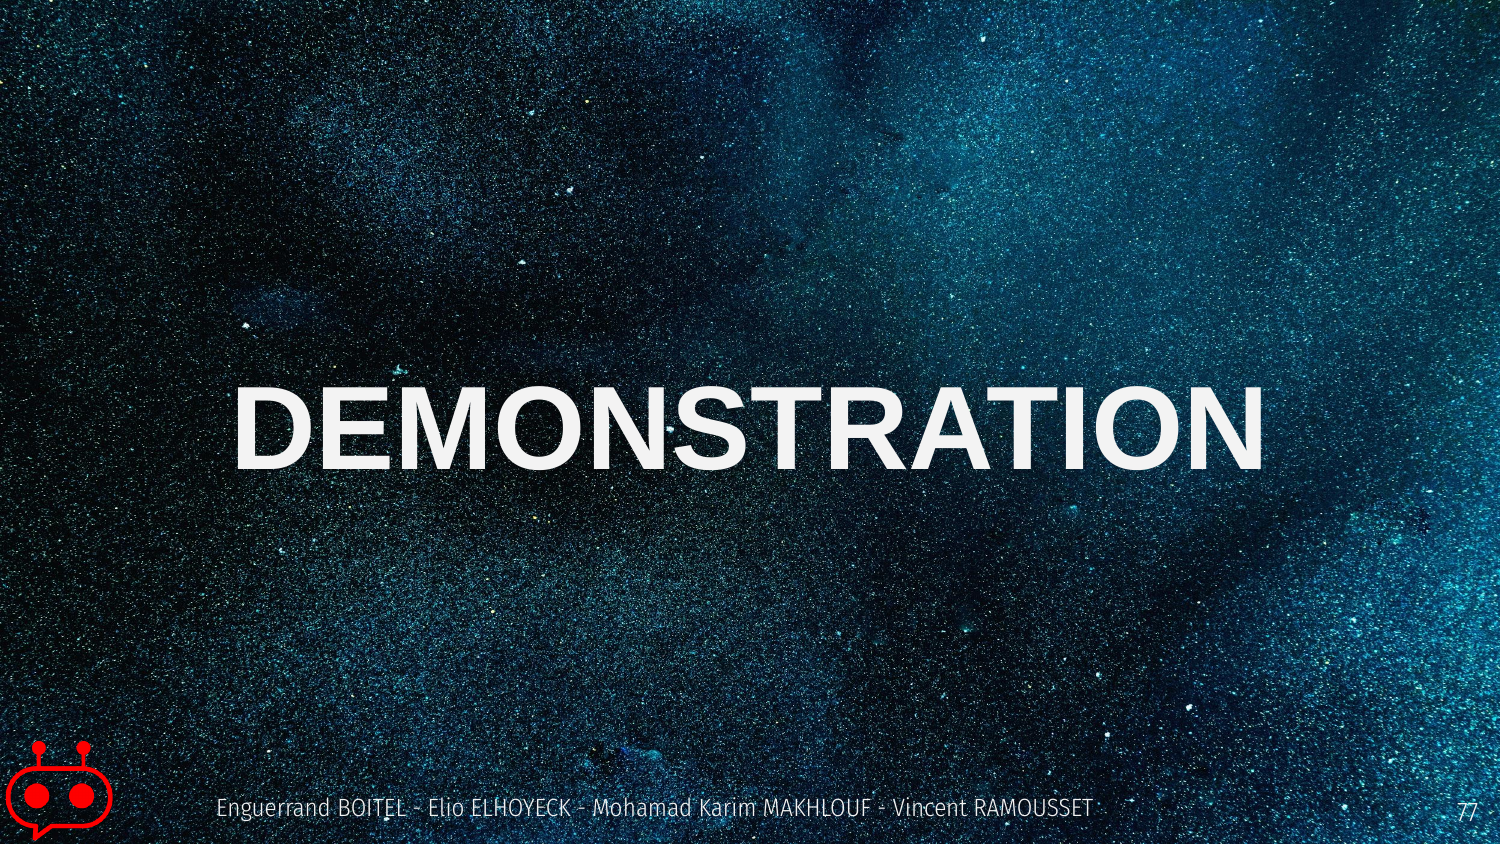

# DEMONSTRATION
Enguerrand BOITEL - Elio ELHOYECK - Mohamad Karim MAKHLOUF - Vincent RAMOUSSET
77